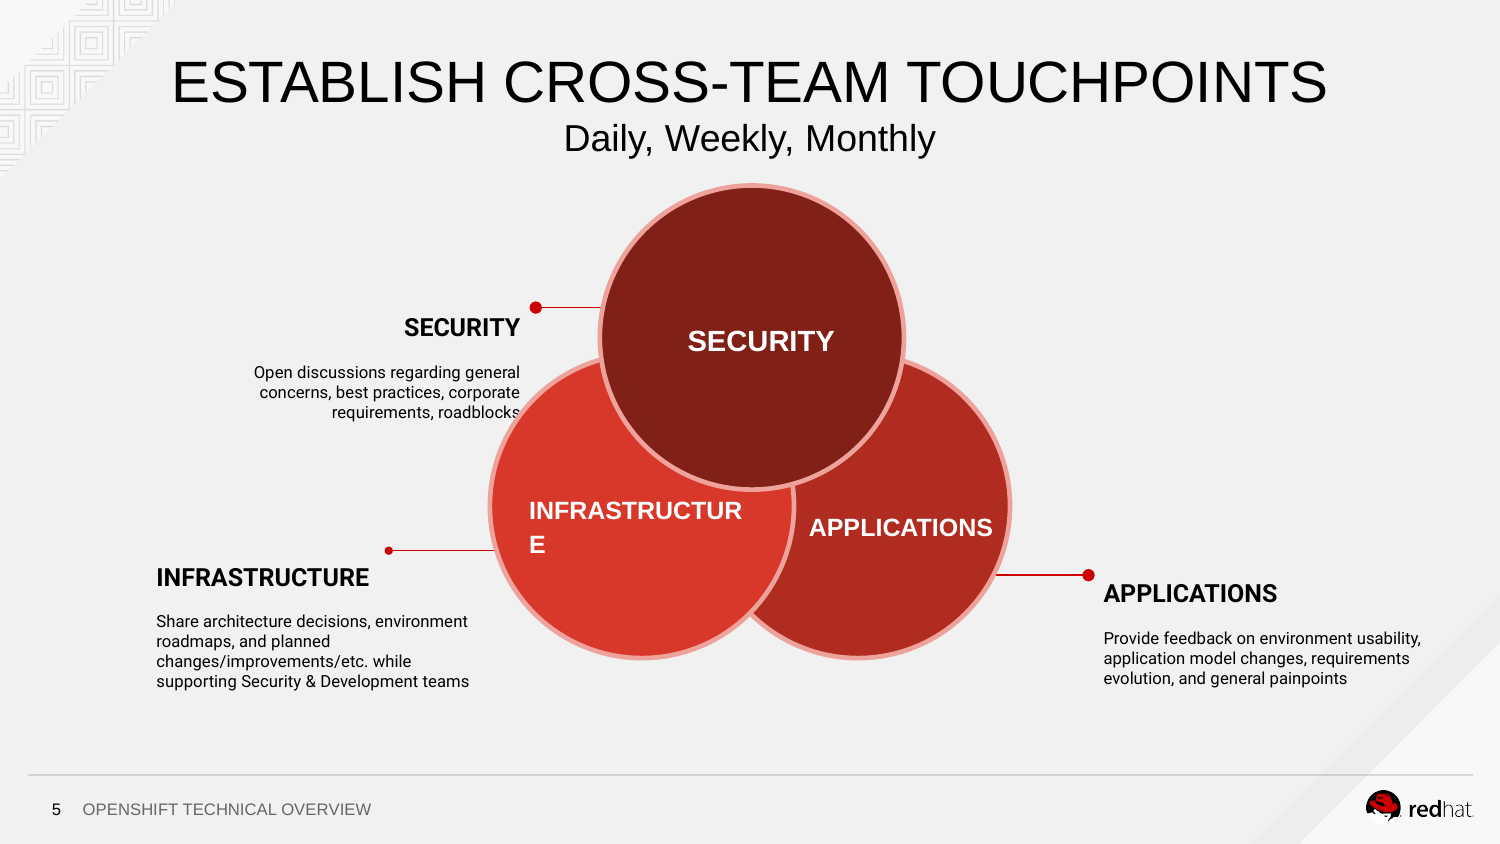

# ESTABLISH CROSS-TEAM TOUCHPOINTS
Daily, Weekly, Monthly

SECURITY
SECURITY

Open discussions regarding general concerns, best practices, corporate requirements, roadblocks

INFRASTRUCTURE

APPLICATIONS
INFRASTRUCTURE

Share architecture decisions, environment roadmaps, and planned changes/improvements/etc. while supporting Security & Development teams
APPLICATIONS

Provide feedback on environment usability, application model changes, requirements evolution, and general painpoints
5